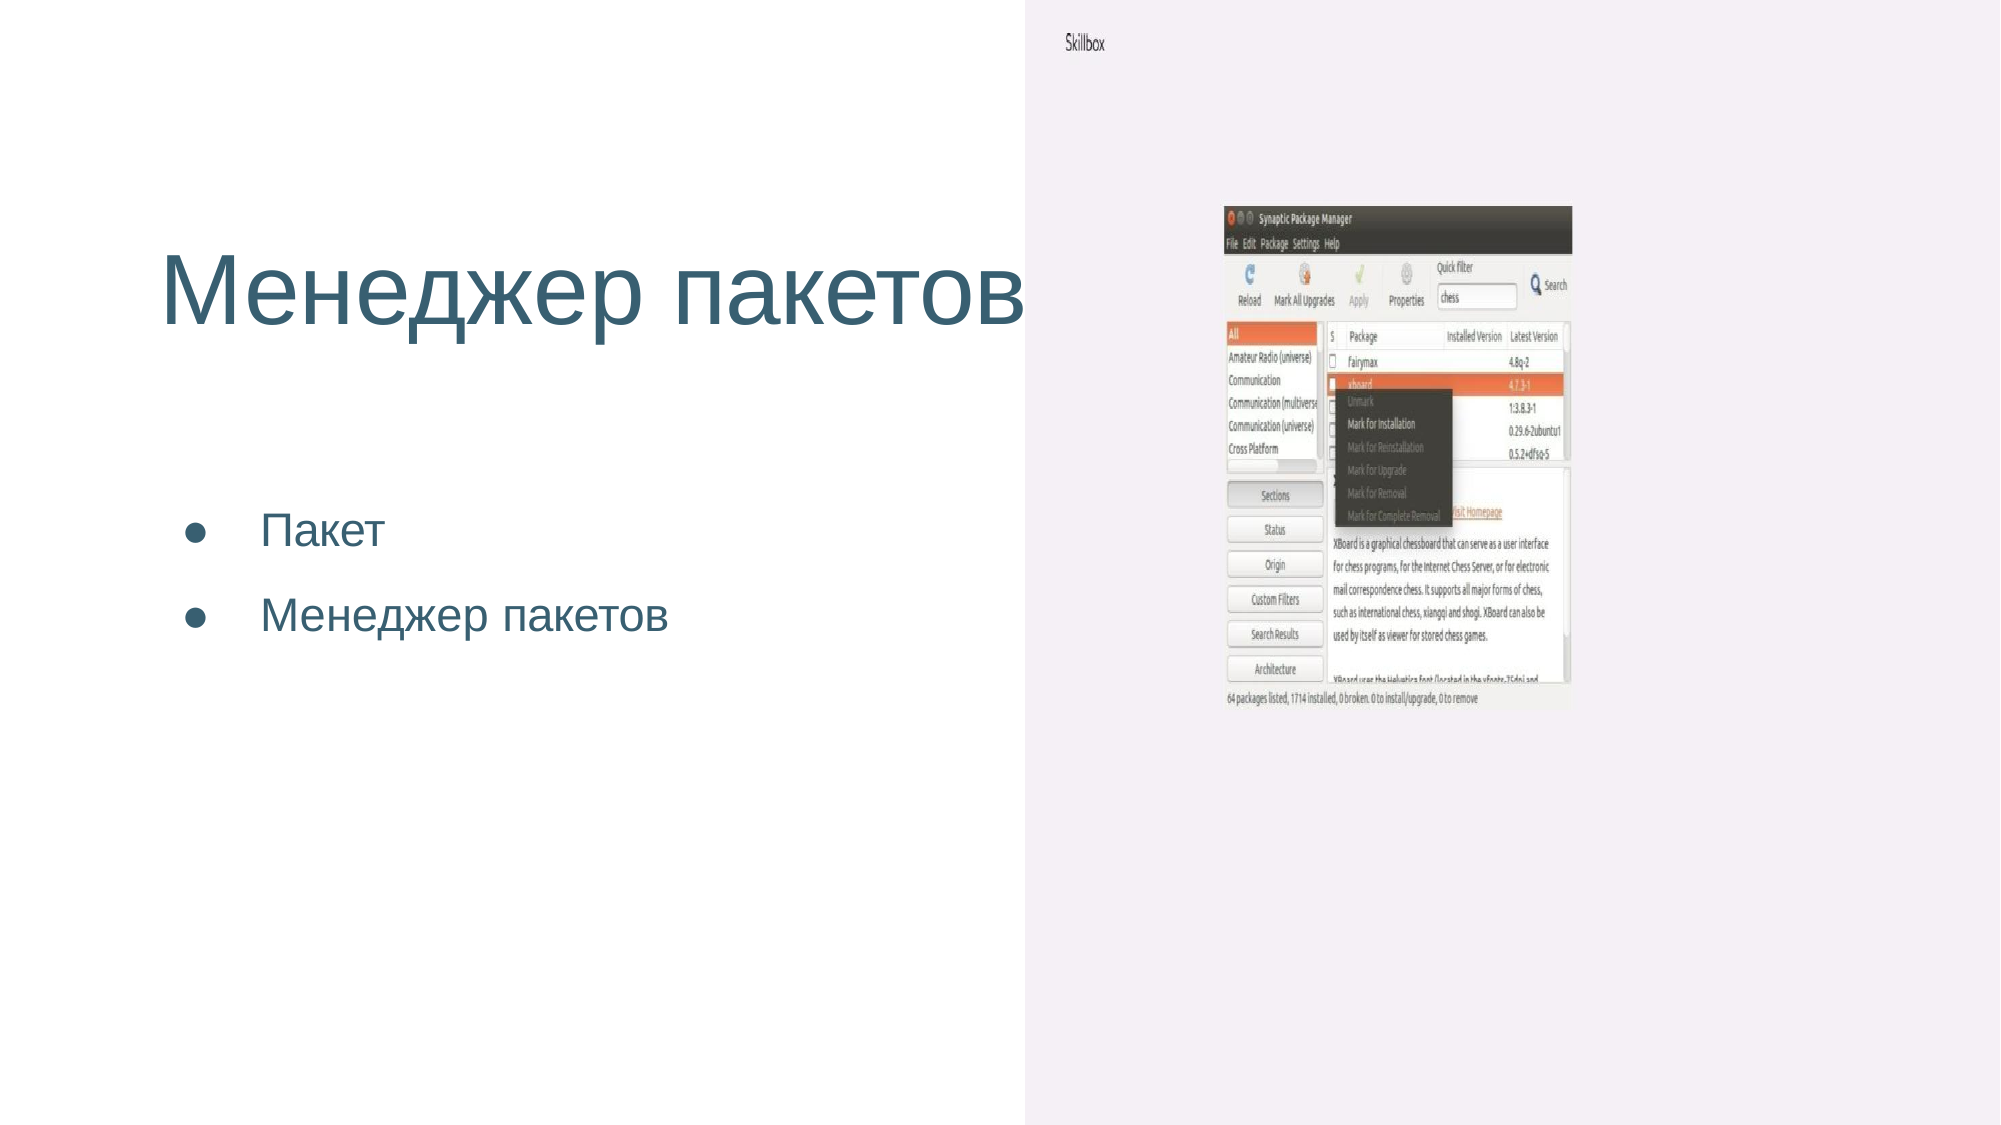

Менеджер пакетов
● Пакет
● Менеджер пакетов